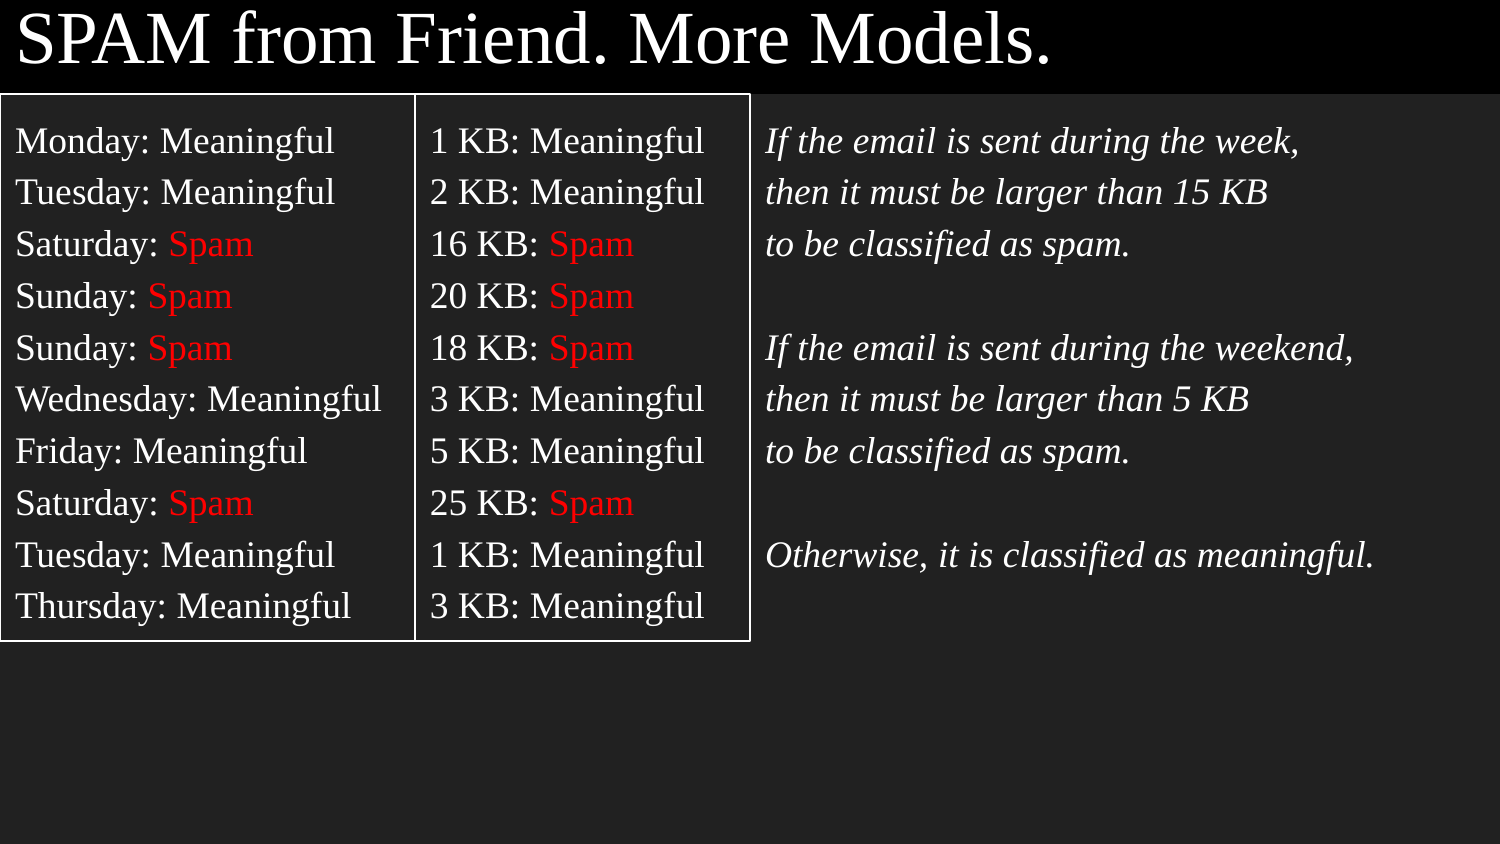

# SPAM from Friend. More Models.

Monday: Meaningful
Tuesday: Meaningful
Saturday: Spam
Sunday: Spam
Sunday: Spam
Wednesday: Meaningful
Friday: Meaningful
Saturday: Spam
Tuesday: Meaningful
Thursday: Meaningful
1 KB: Meaningful
2 KB: Meaningful
16 KB: Spam
20 KB: Spam
18 KB: Spam
3 KB: Meaningful
5 KB: Meaningful
25 KB: Spam
1 KB: Meaningful
3 KB: Meaningful
If the email is sent during the week,
then it must be larger than 15 KB
to be classified as spam.

If the email is sent during the weekend,
then it must be larger than 5 KB
to be classified as spam.

Otherwise, it is classified as meaningful.